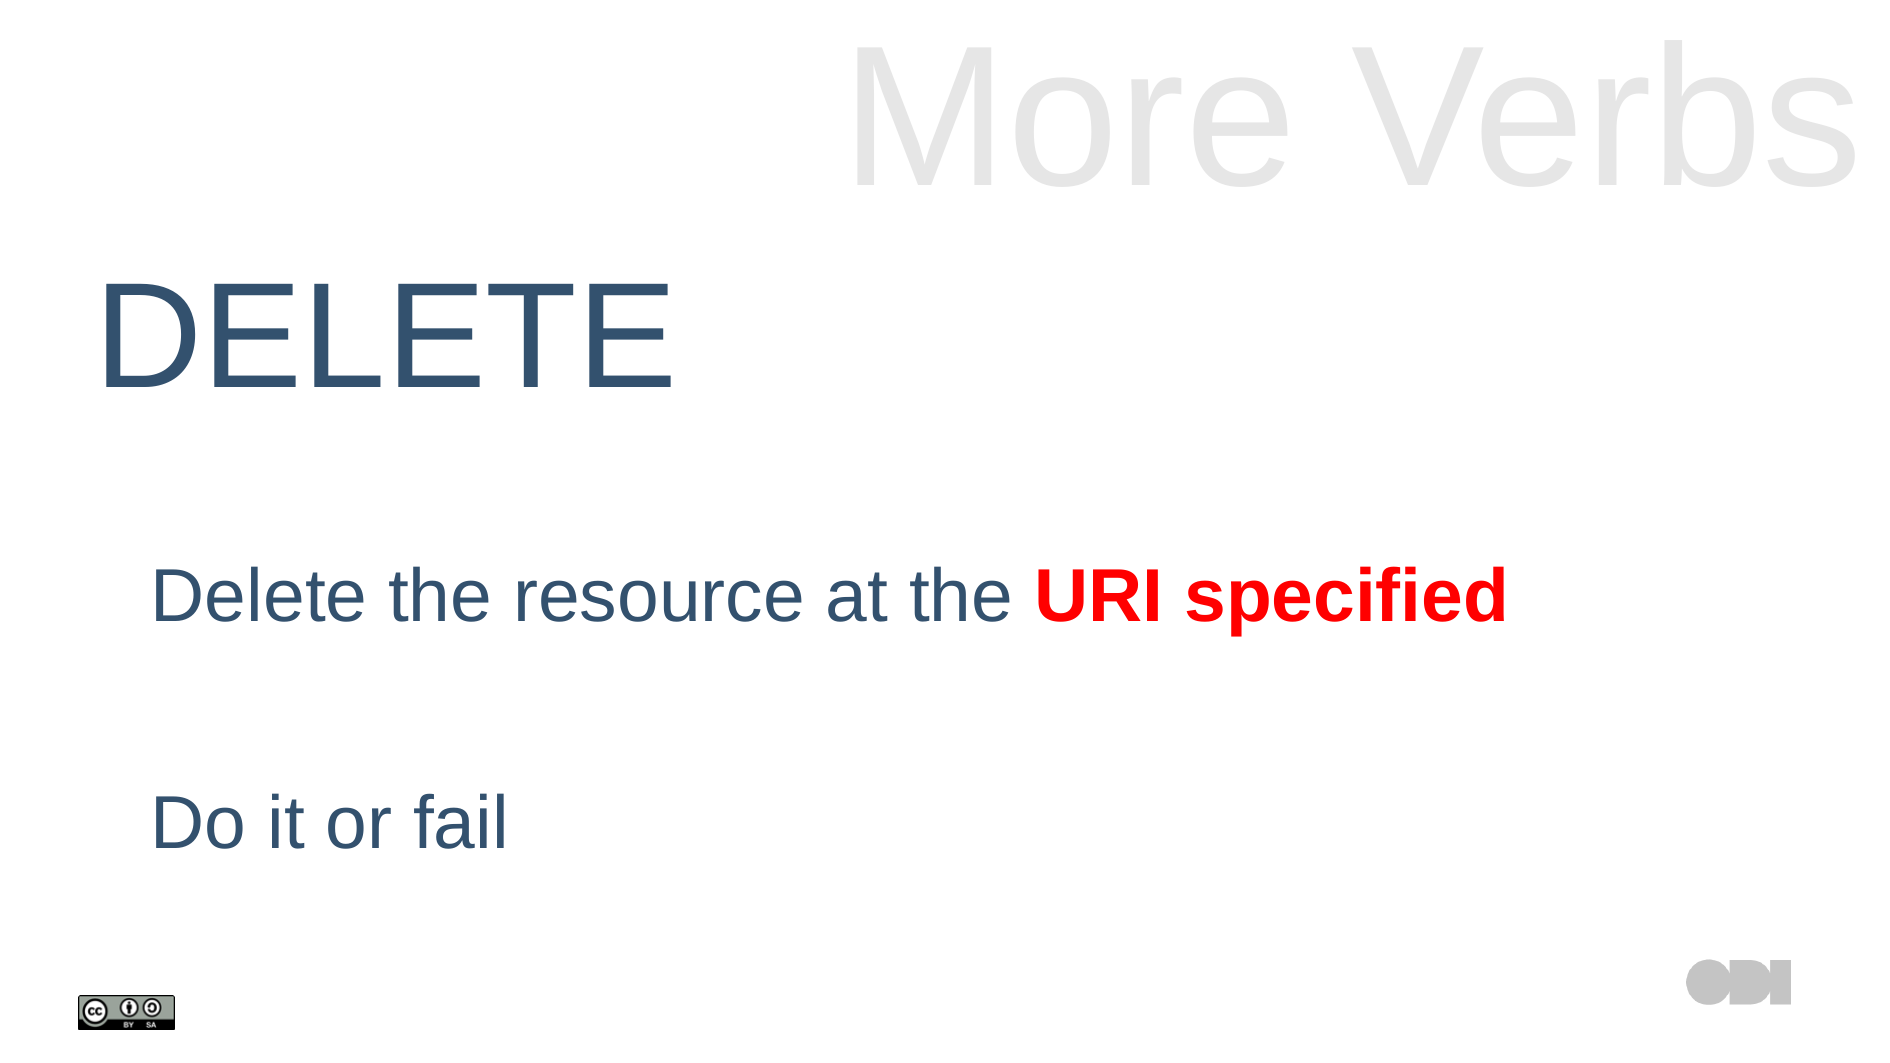

# More Verbs
DELETE

	Delete the resource at the URI specified

	Do it or fail